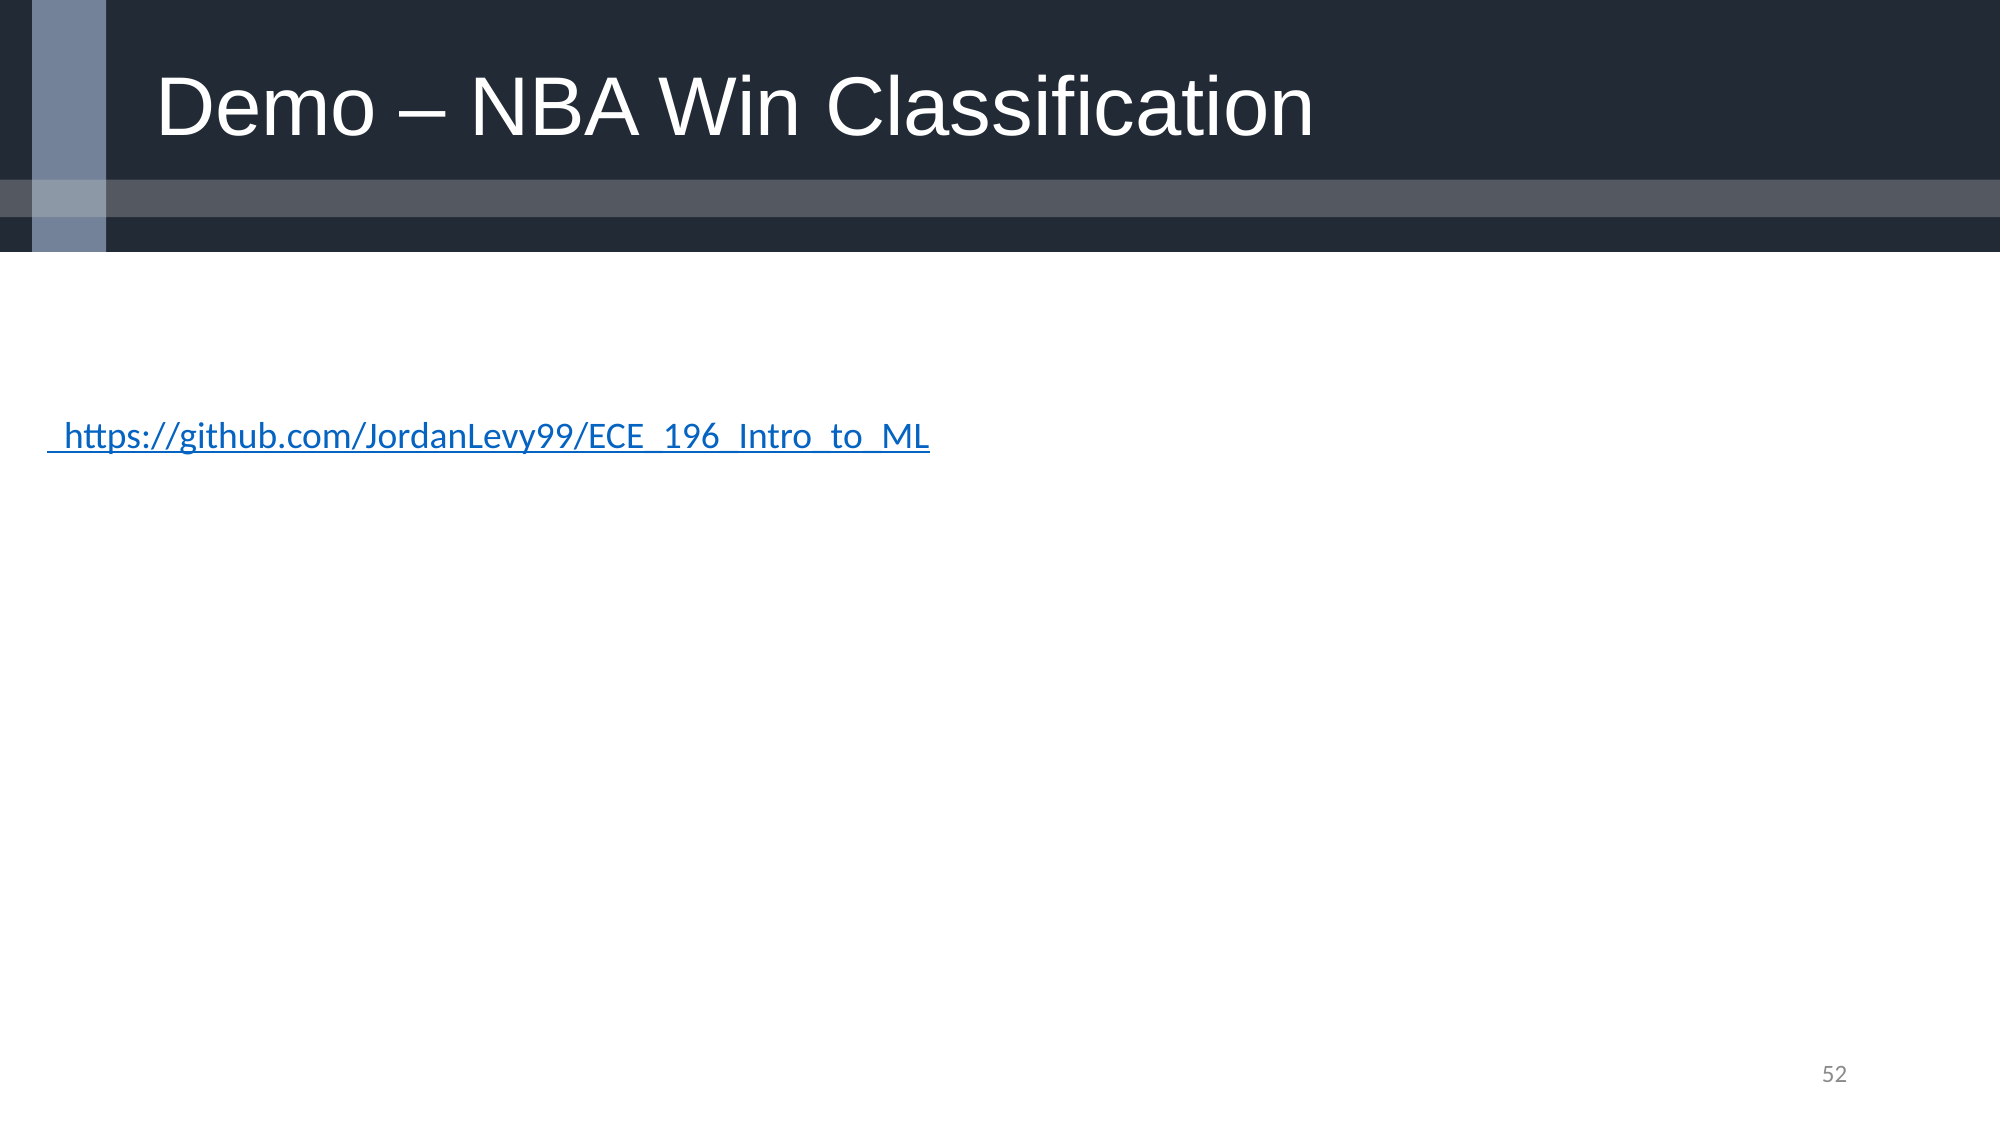

# Demo – NBA Win Classification

  https://github.com/JordanLevy99/ECE_196_Intro_to_ML
52